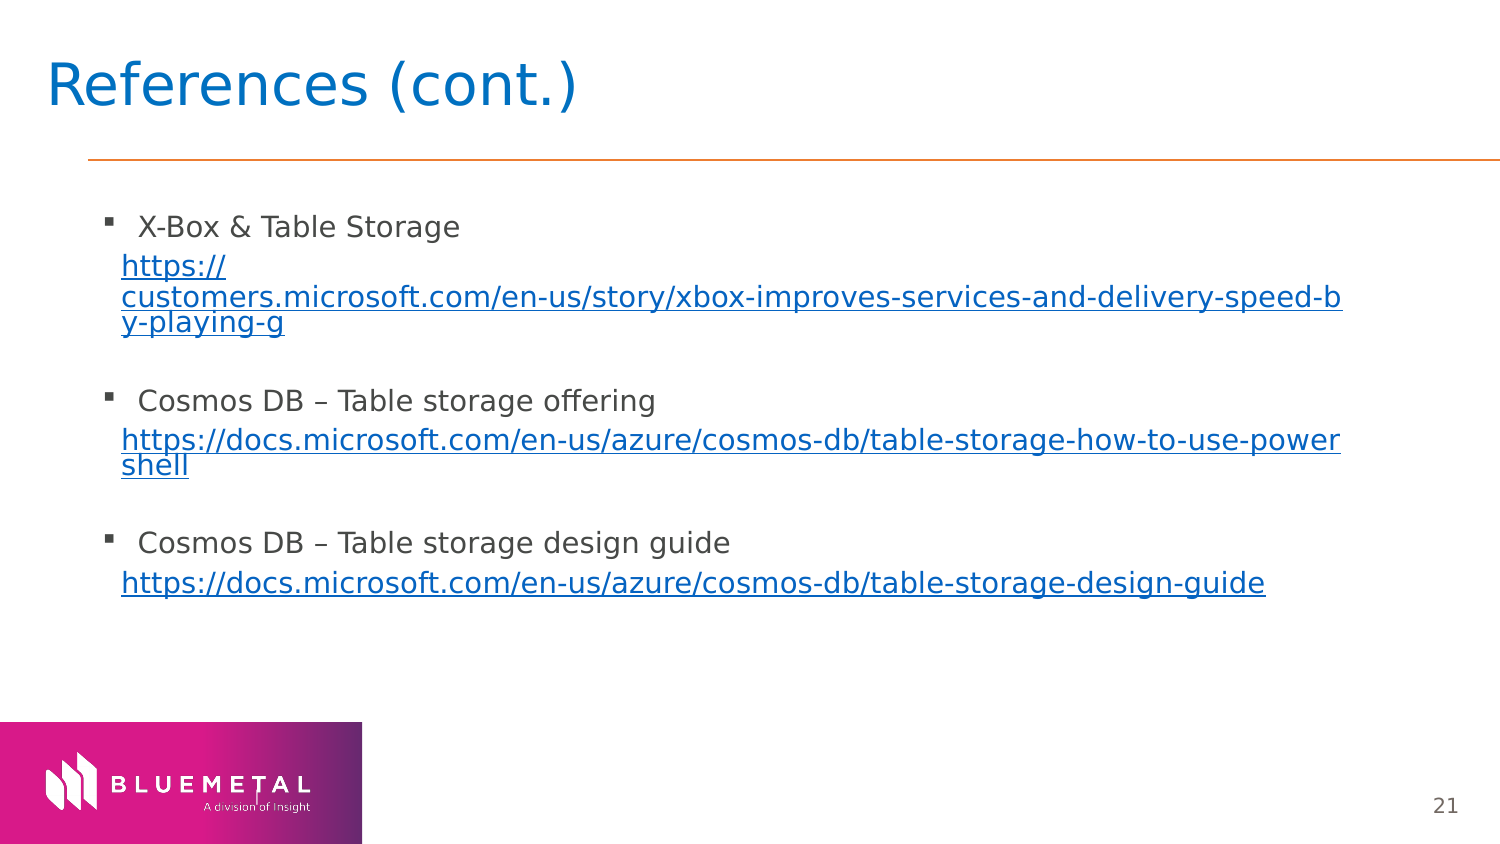

# References (cont.)
X-Box & Table Storage
https://customers.microsoft.com/en-us/story/xbox-improves-services-and-delivery-speed-by-playing-g

Cosmos DB – Table storage offering
https://docs.microsoft.com/en-us/azure/cosmos-db/table-storage-how-to-use-powershell

Cosmos DB – Table storage design guide
https://docs.microsoft.com/en-us/azure/cosmos-db/table-storage-design-guide

|